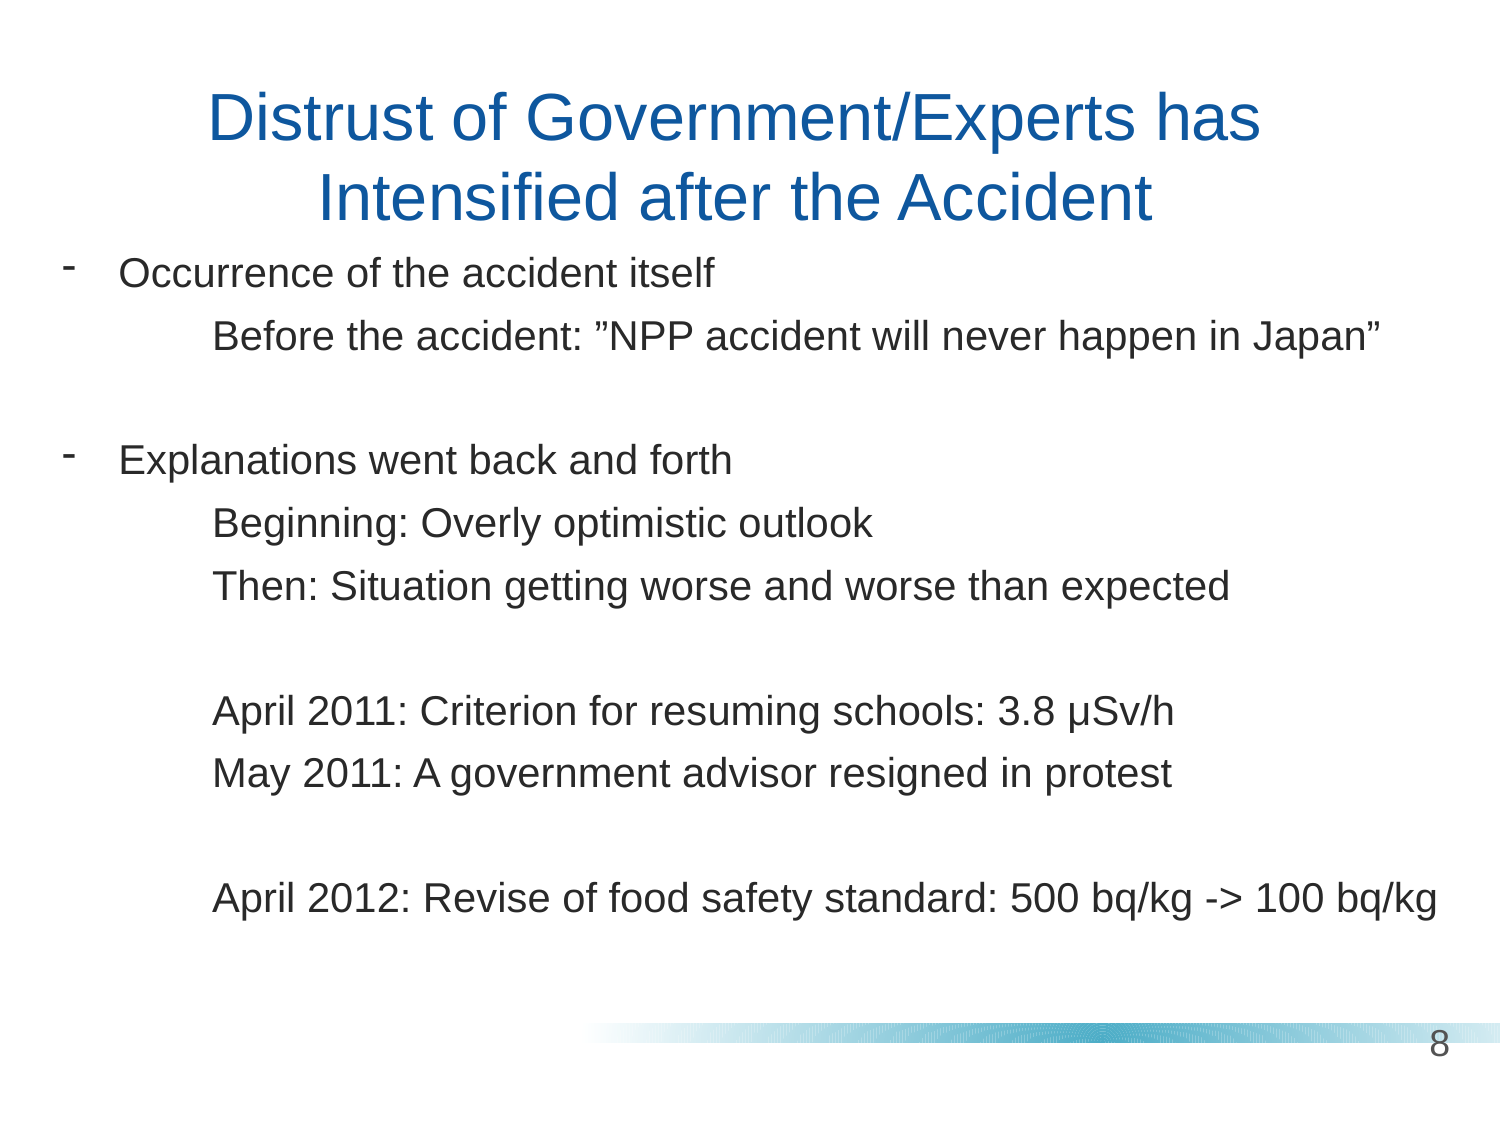

Distrust of Government/Experts has Intensified after the Accident
Occurrence of the accident itself
	Before the accident: ”NPP accident will never happen in Japan”

Explanations went back and forth
	Beginning: Overly optimistic outlook
	Then: Situation getting worse and worse than expected

	April 2011: Criterion for resuming schools: 3.8 μSv/h
	May 2011: A government advisor resigned in protest

	April 2012: Revise of food safety standard: 500 bq/kg -> 100 bq/kg
8